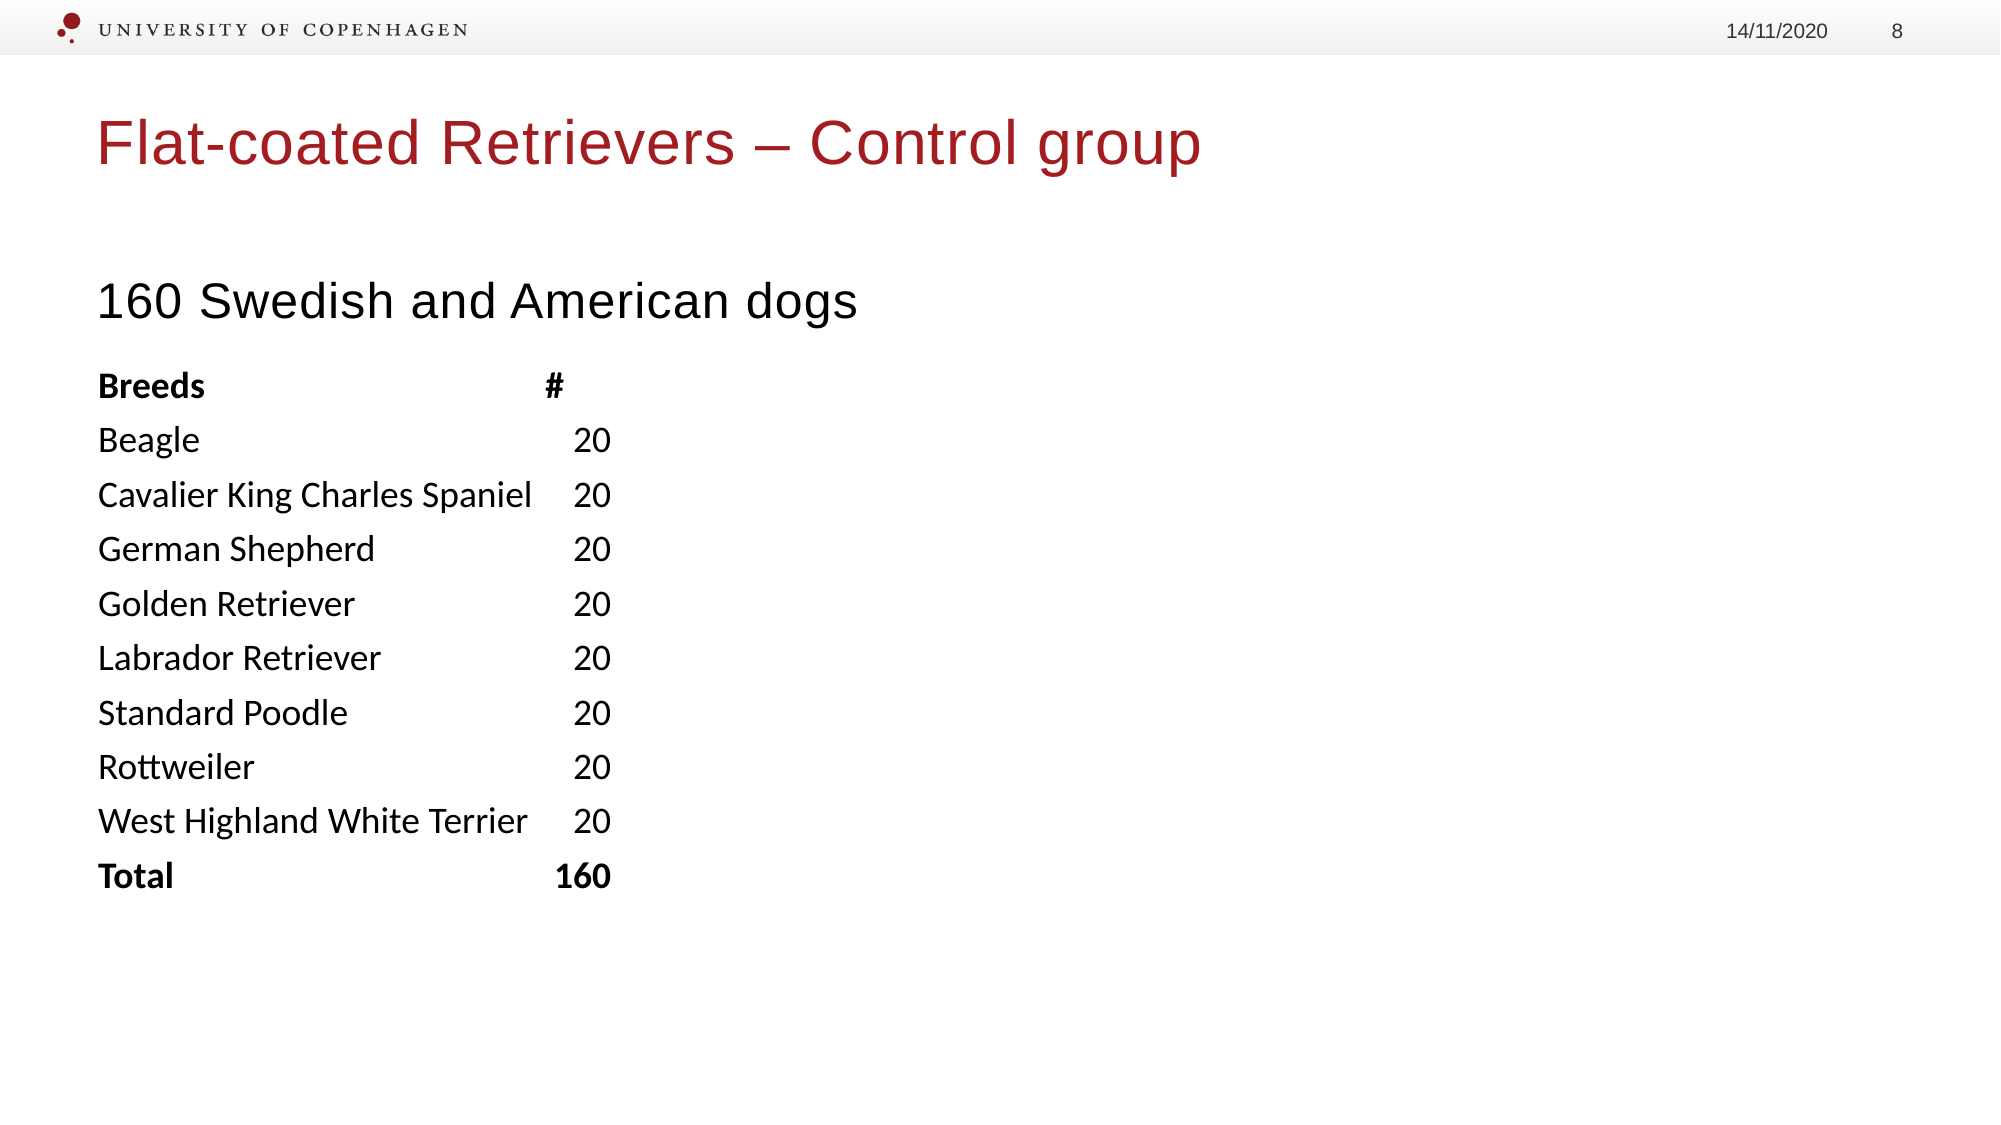

14/11/2020
8
# Flat-coated Retrievers – Control group
160 Swedish and American dogs

| Breeds | # |
| --- | --- |
| Beagle | 20 |
| Cavalier King Charles Spaniel | 20 |
| German Shepherd | 20 |
| Golden Retriever | 20 |
| Labrador Retriever | 20 |
| Standard Poodle | 20 |
| Rottweiler | 20 |
| West Highland White Terrier | 20 |
| Total | 160 |